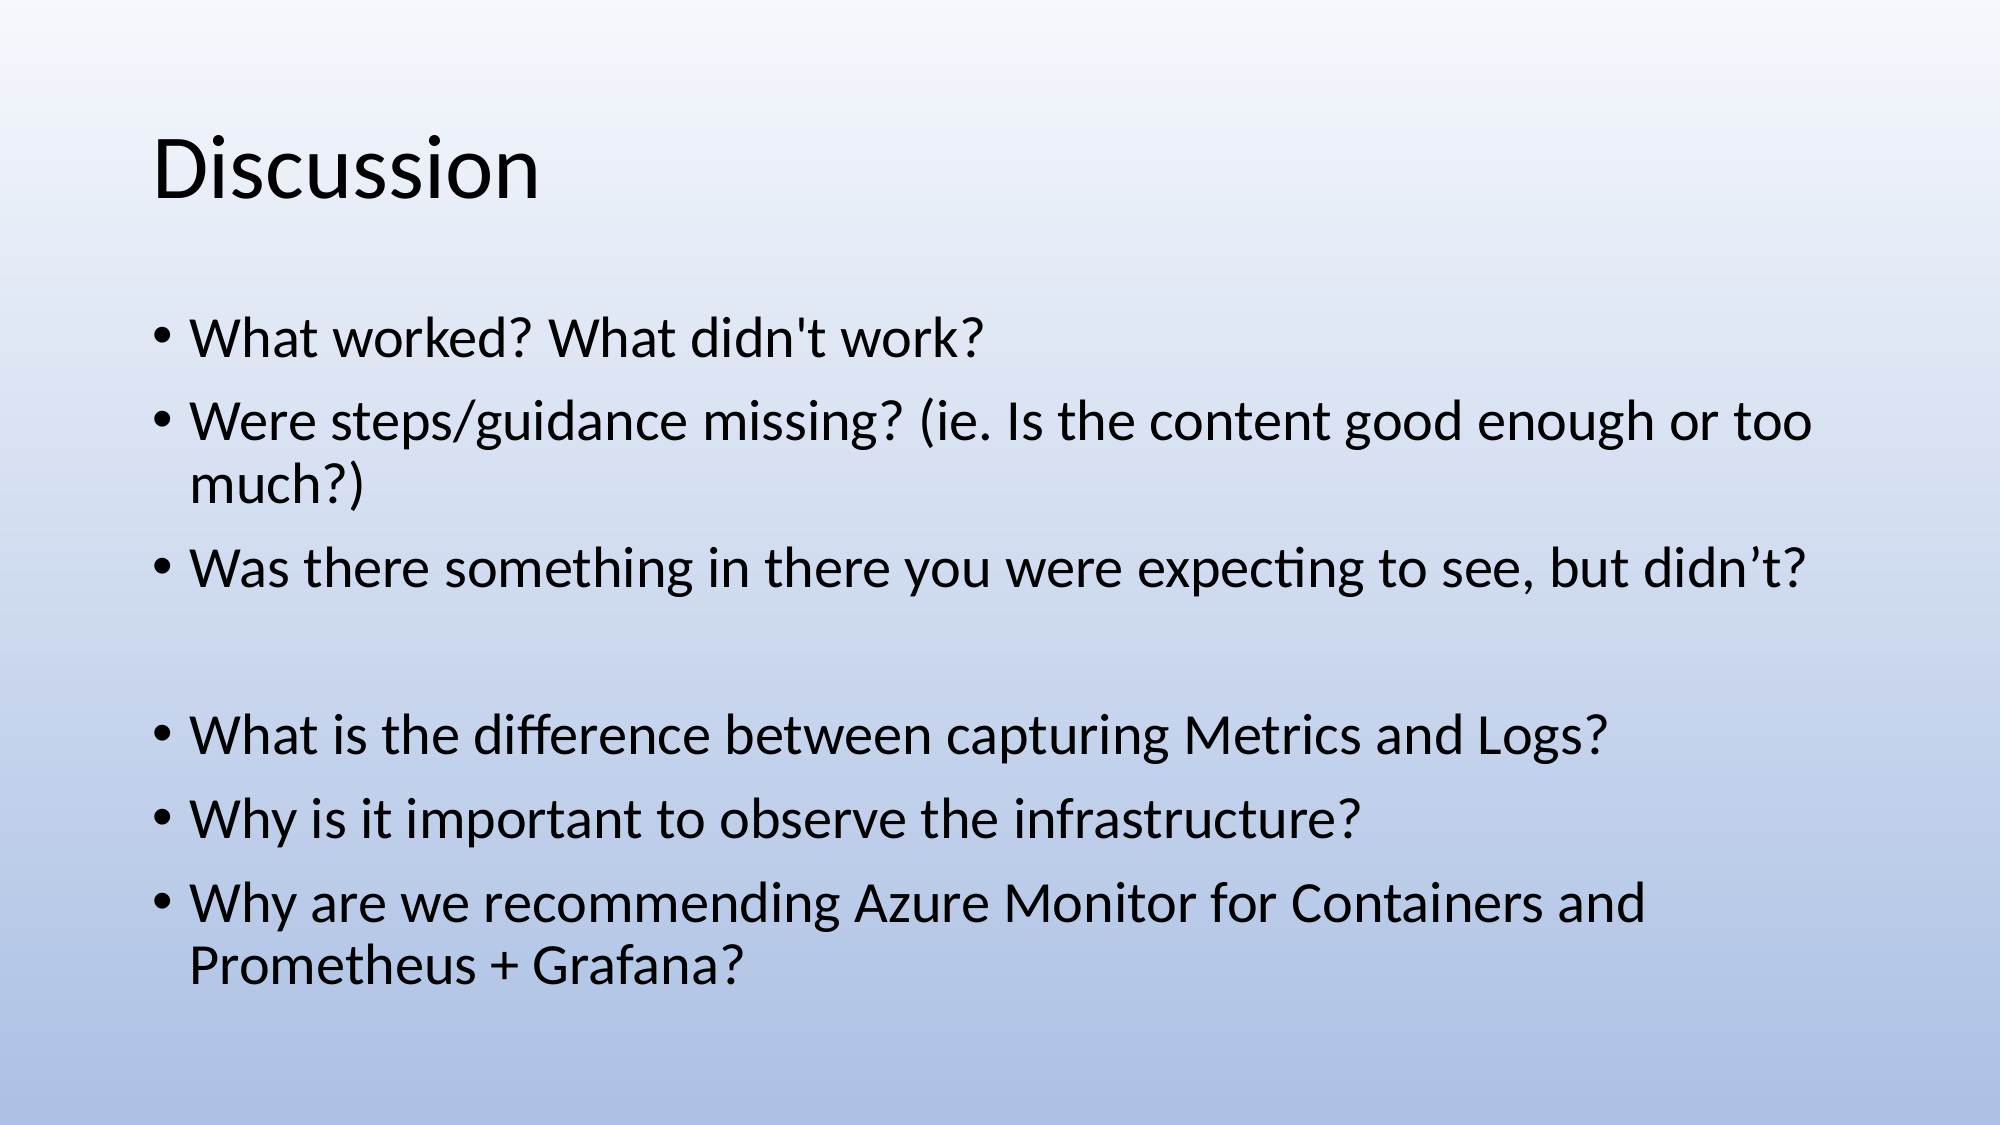

# Discussion
What worked? What didn't work?
Were steps/guidance missing? (ie. Is the content good enough or too much?)
Was there something in there you were expecting to see, but didn’t?

What is the difference between capturing Metrics and Logs?
Why is it important to observe the infrastructure?
Why are we recommending Azure Monitor for Containers and Prometheus + Grafana?